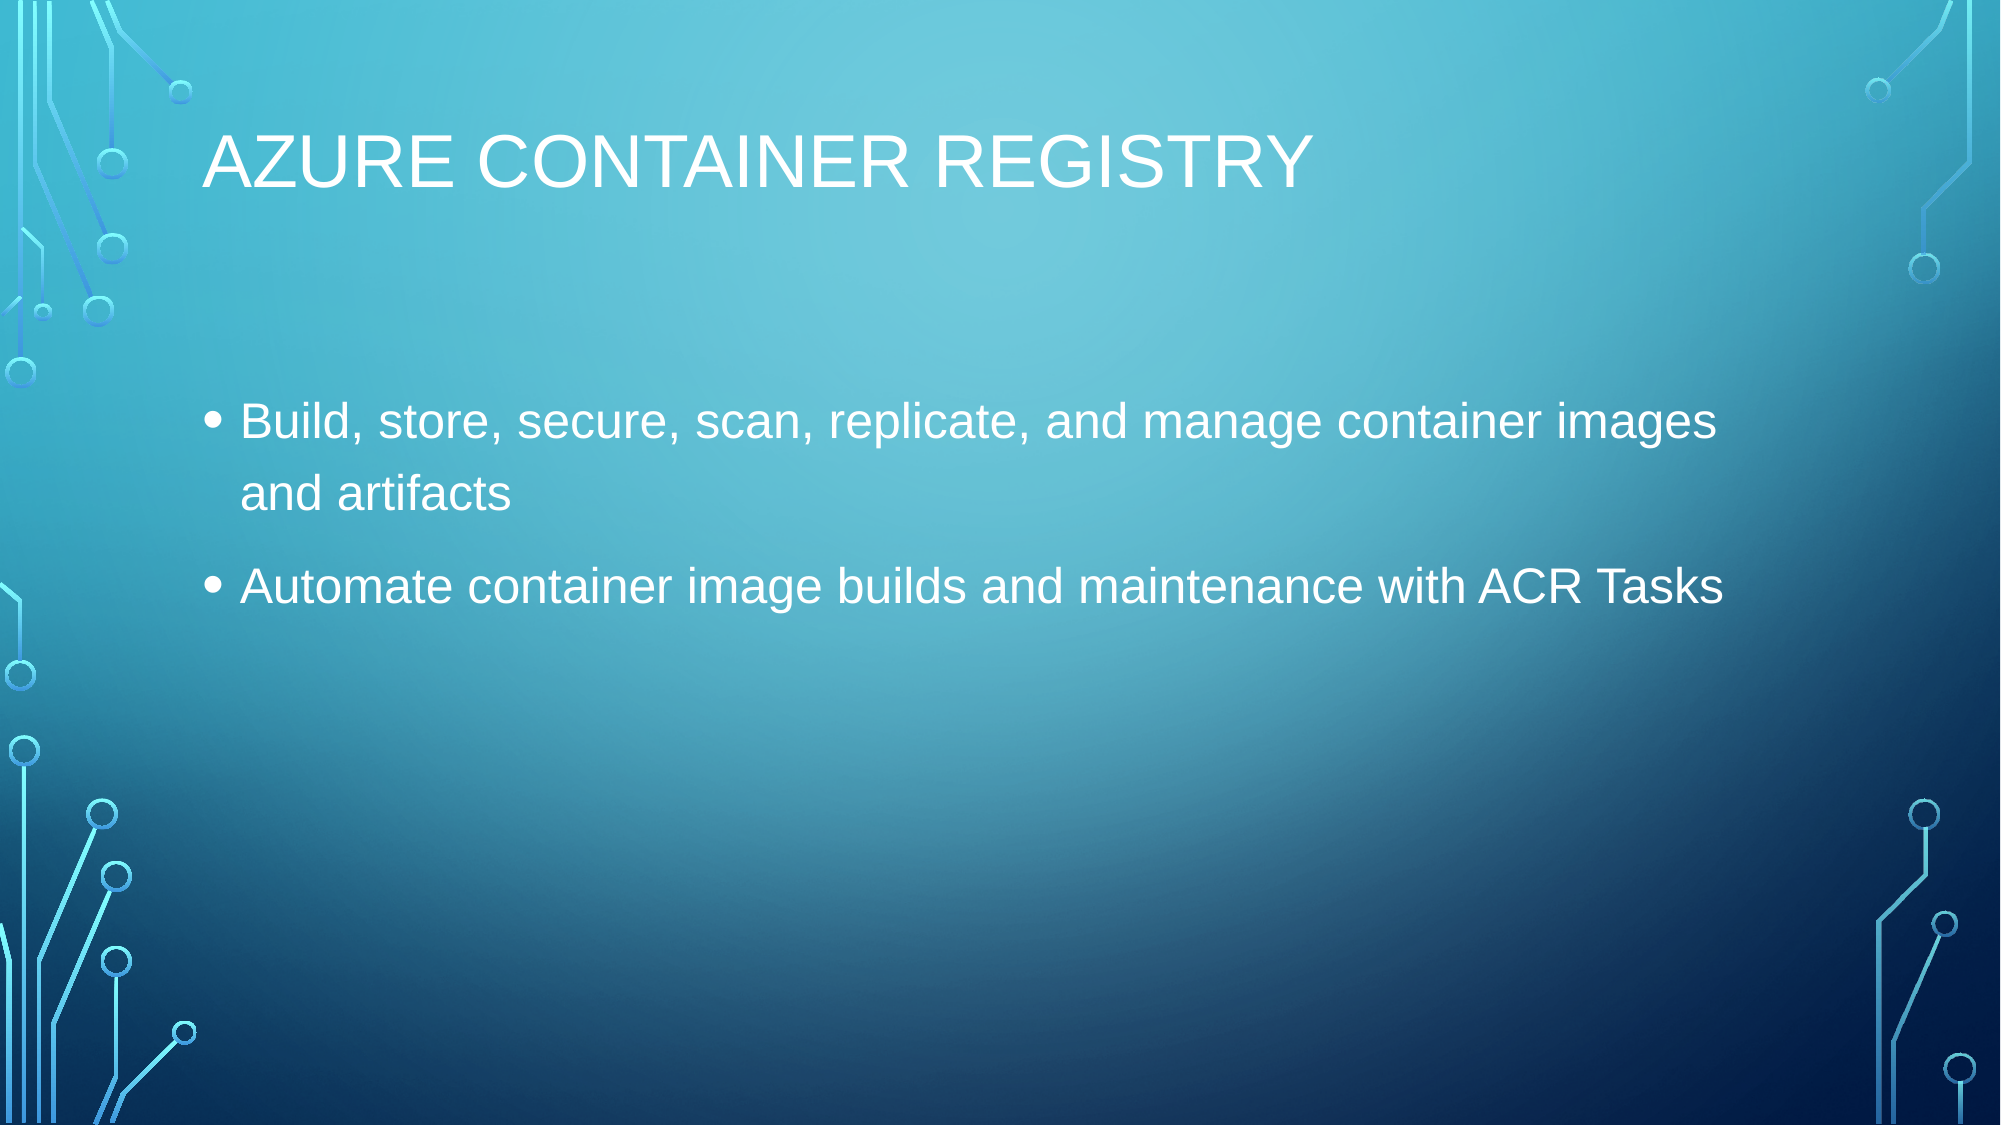

# Azure Container registry
Build, store, secure, scan, replicate, and manage container images and artifacts
Automate container image builds and maintenance with ACR Tasks